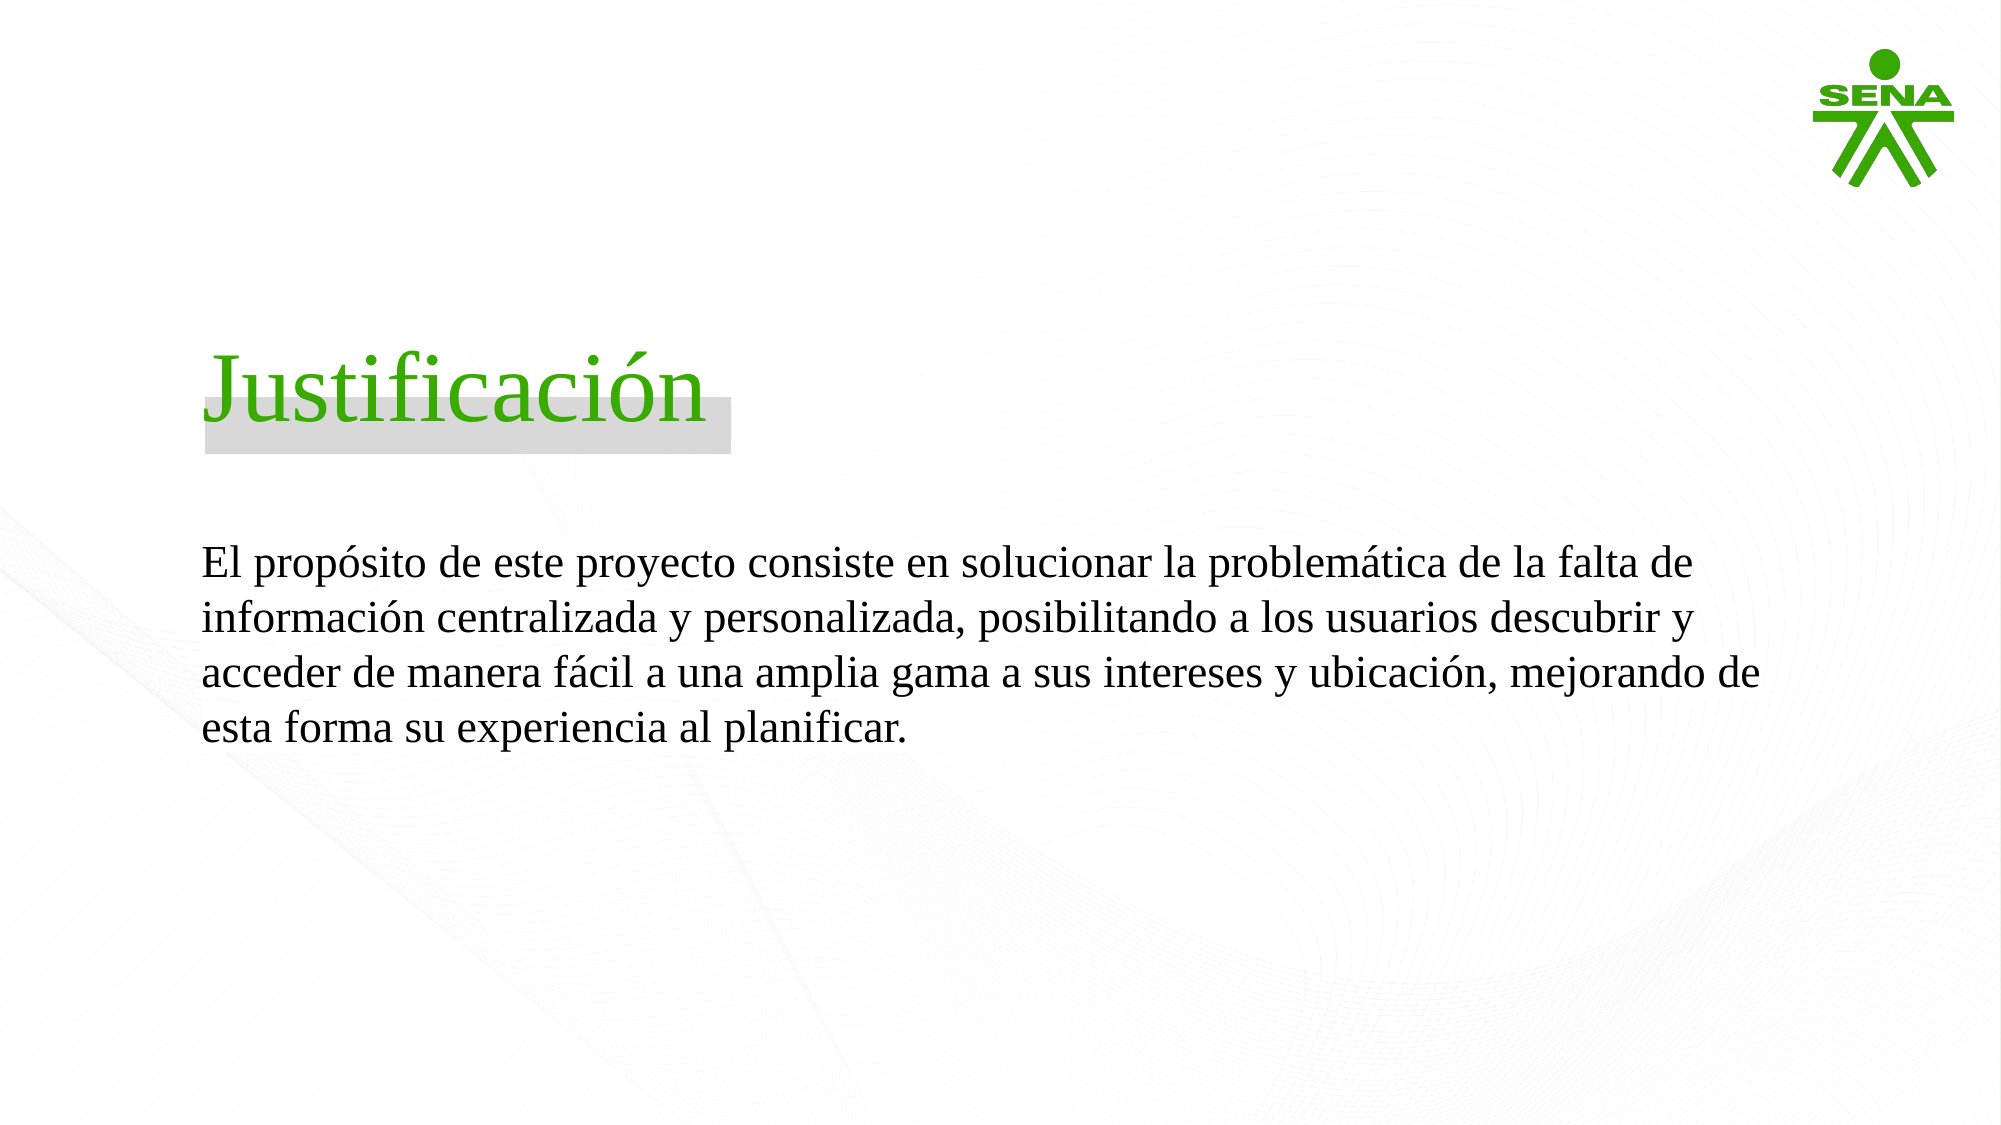

Justificación

El propósito de este proyecto consiste en solucionar la problemática de la falta de información centralizada y personalizada, posibilitando a los usuarios descubrir y acceder de manera fácil a una amplia gama a sus intereses y ubicación, mejorando de esta forma su experiencia al planificar.